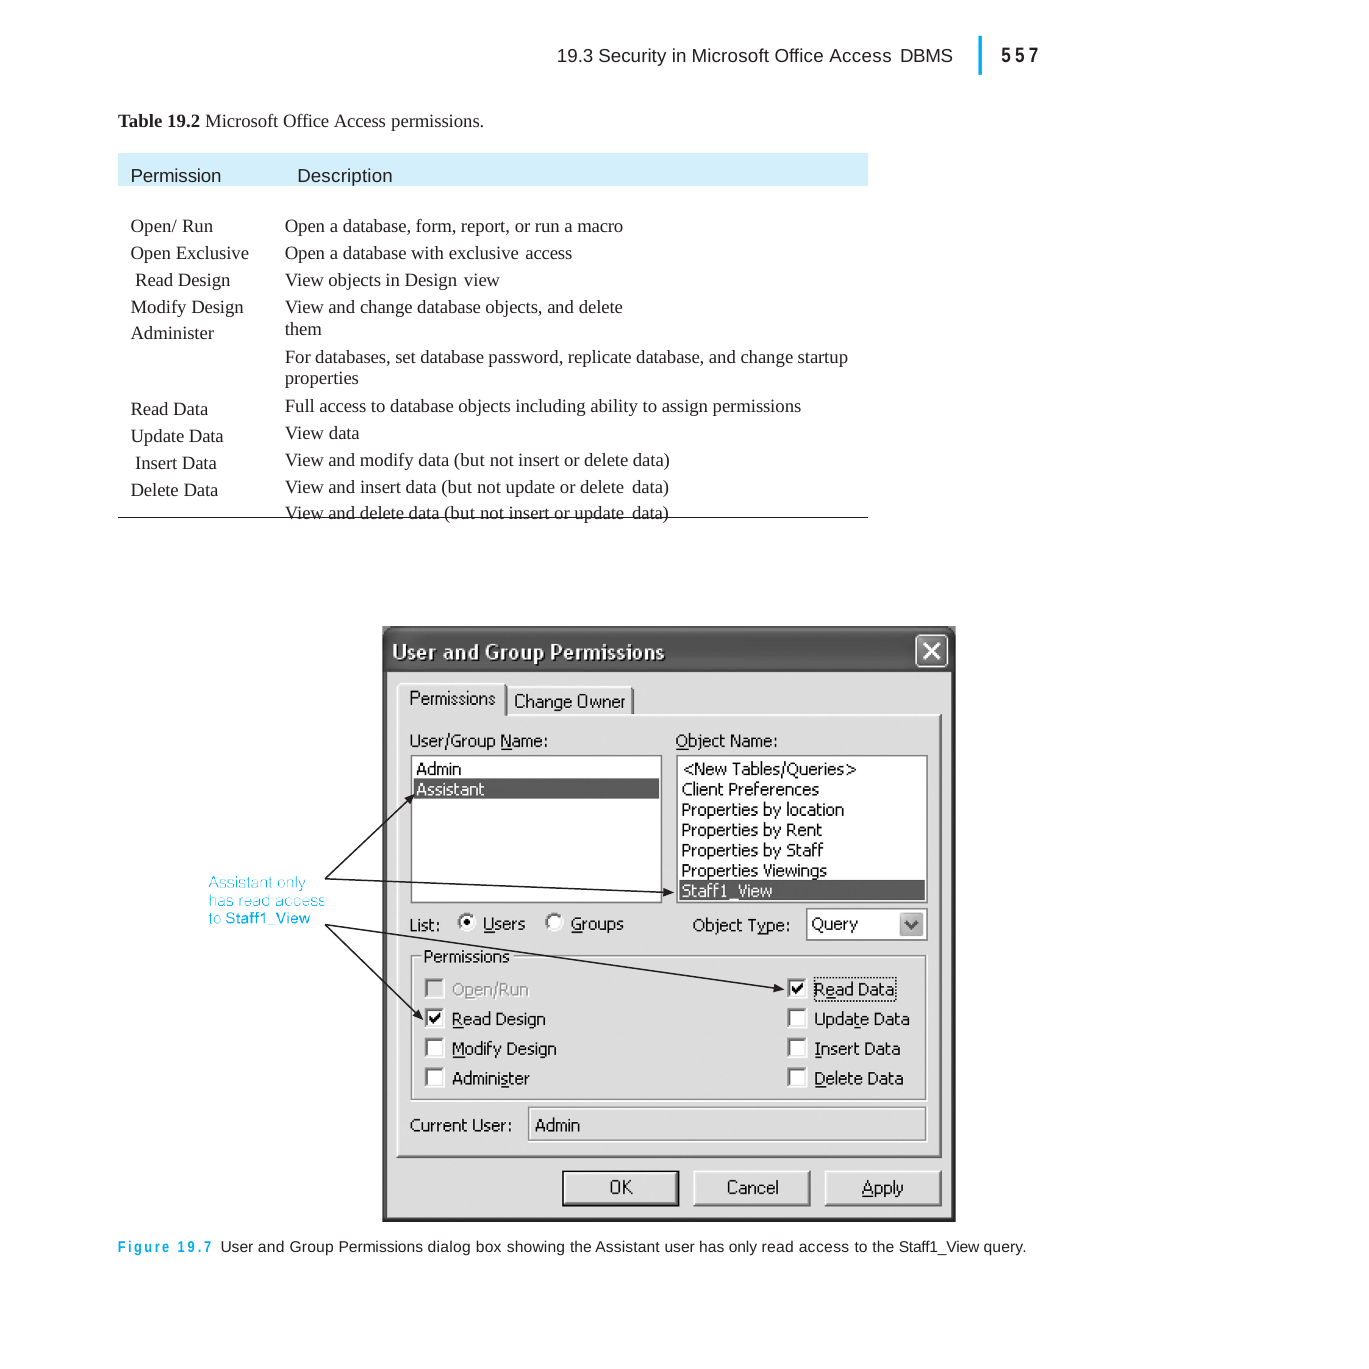

|
557
19.3 Security in Microsoft Office Access DBMS
Table 19.2 Microsoft Office Access permissions.
Permission	Description
Open/ Run  Open Exclusive  Read Design  Modify Design  Administer
Open a database, form, report, or run a macro  Open a database with exclusive access
View objects in Design view
View and change database objects, and delete them
For databases, set database password, replicate database, and change startup  properties
Full access to database objects including ability to assign permissions  View data
View and modify data (but not insert or delete data)  View and insert data (but not update or delete data)
View and delete data (but not insert or update data)
Read Data  Update Data  Insert Data  Delete Data

Figure 19.7 User and Group Permissions dialog box showing the Assistant user has only read access to the Staff1_View query.